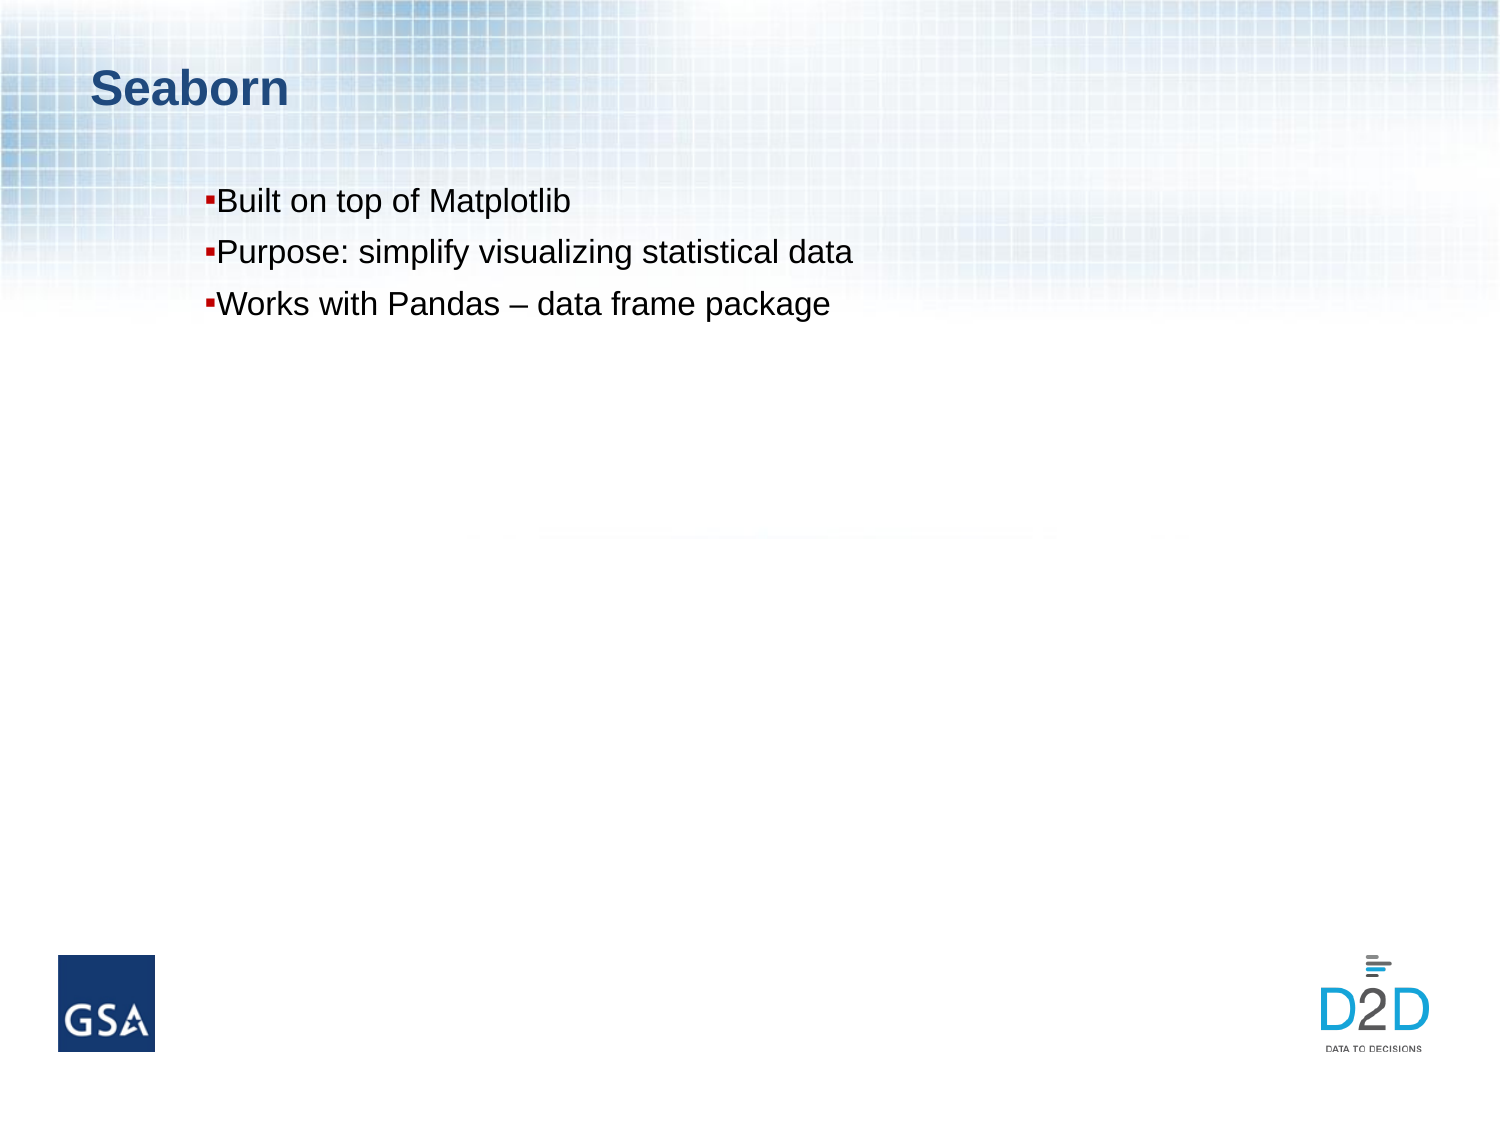

# Seaborn
Built on top of Matplotlib
Purpose: simplify visualizing statistical data
Works with Pandas – data frame package